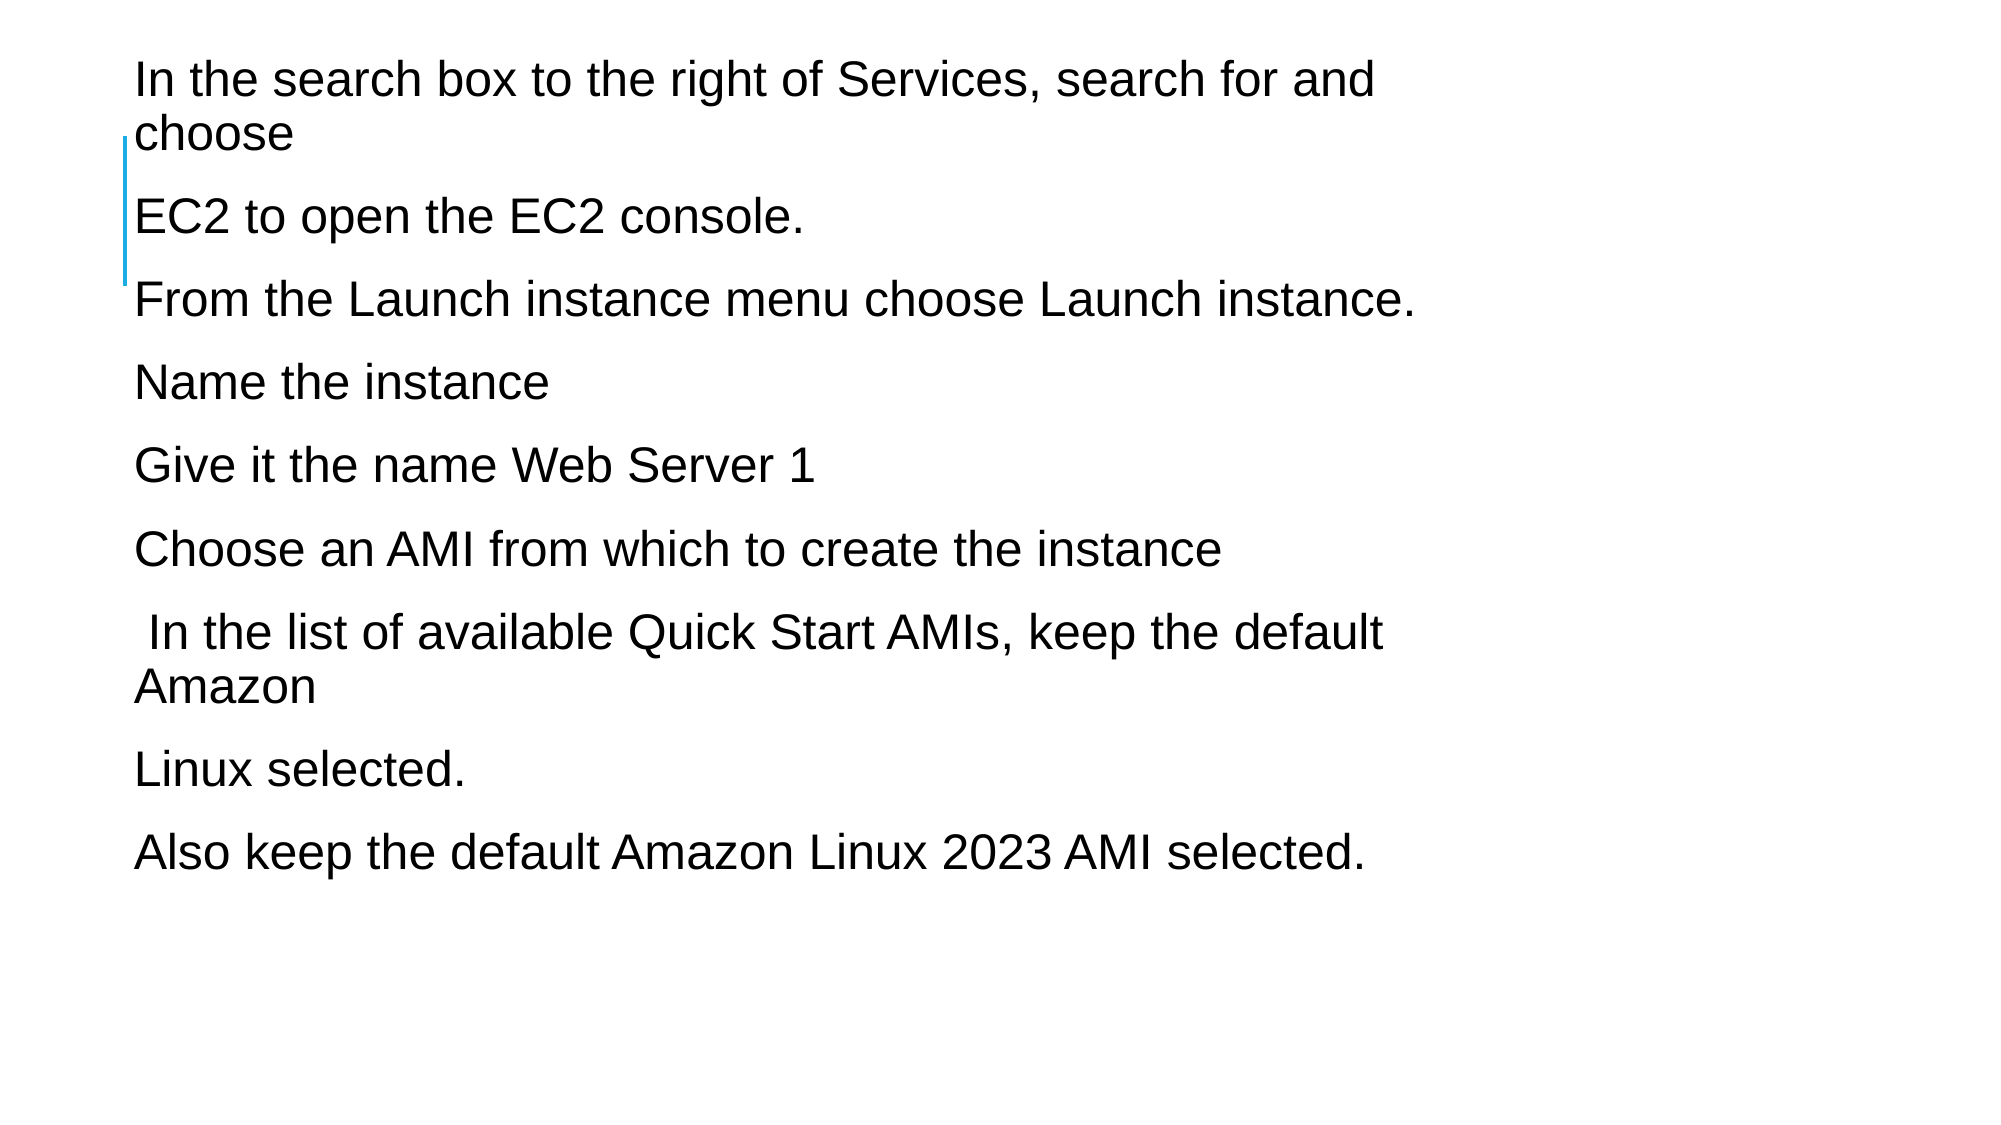

In the search box to the right of Services, search for and choose
EC2 to open the EC2 console.
From the Launch instance menu choose Launch instance.
Name the instance
Give it the name Web Server 1
Choose an AMI from which to create the instance
 In the list of available Quick Start AMIs, keep the default Amazon
Linux selected.
Also keep the default Amazon Linux 2023 AMI selected.